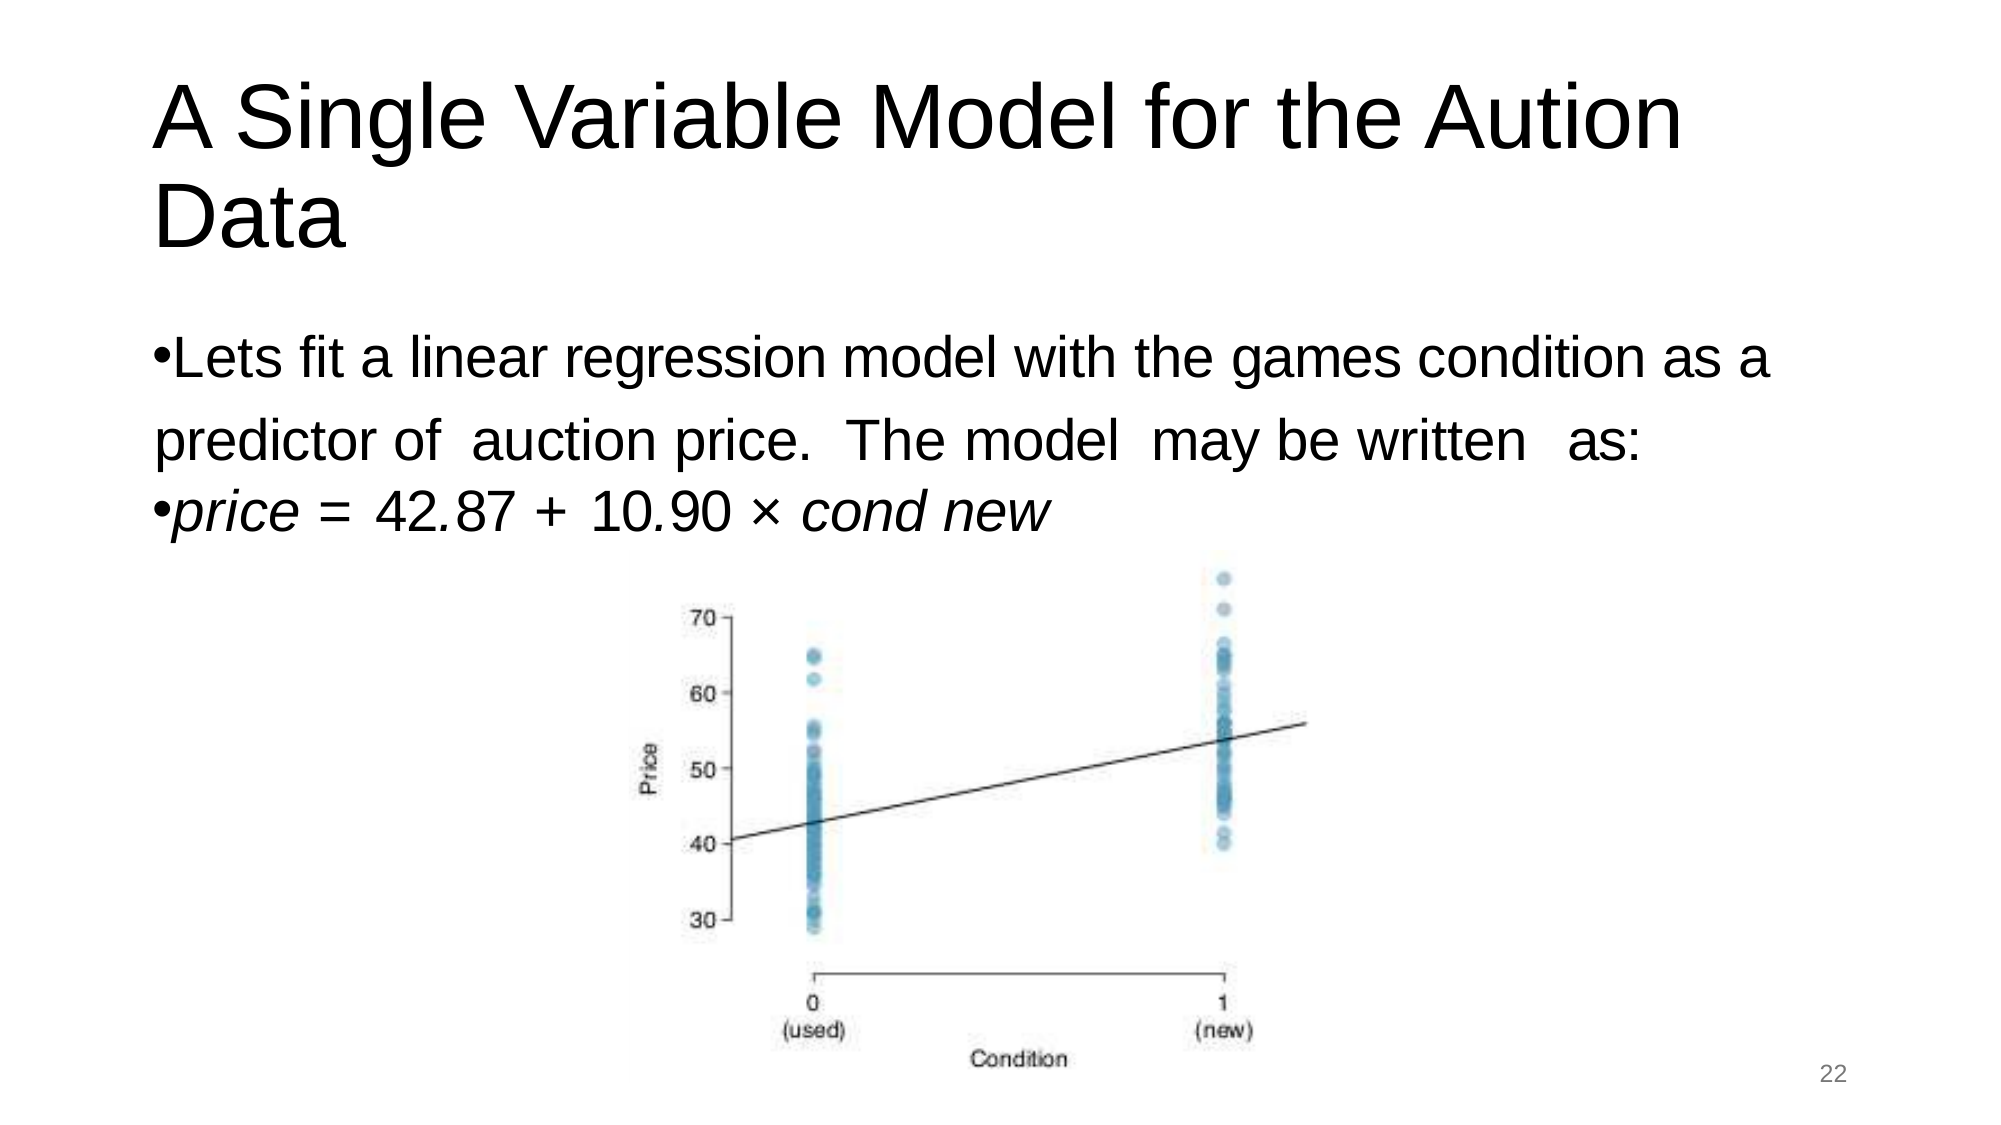

# A Single Variable Model for the Aution Data
Lets fit a linear regression model with the games condition as a  predictor of  auction price.  The model  may be written  as:
price = 42.87 + 10.90 × cond new

22